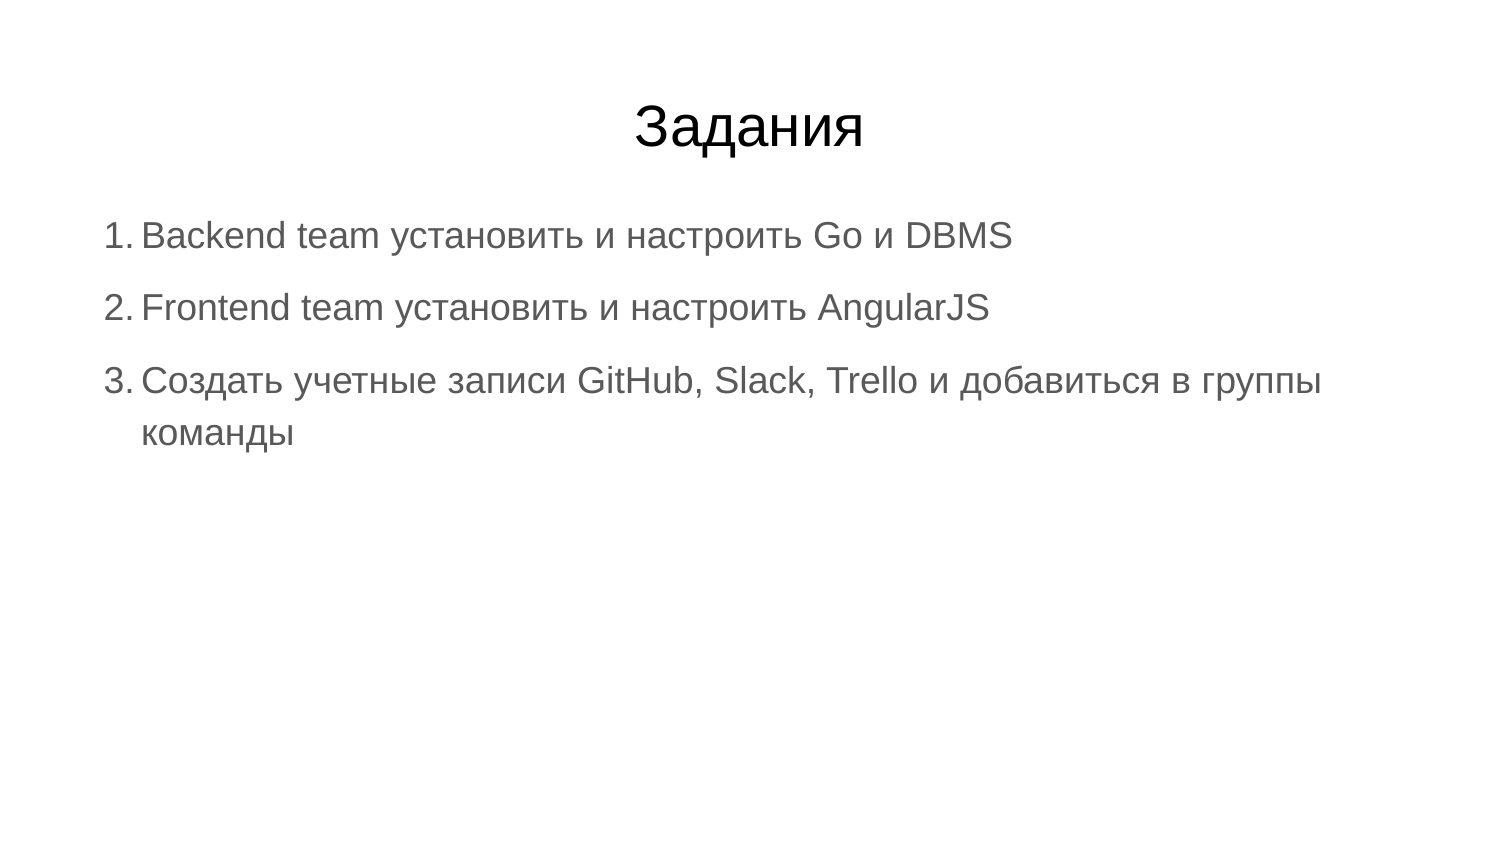

# Задания
Backend team установить и настроить Go и DBMS
Frontend team установить и настроить AngularJS
Создать учетные записи GitHub, Slack, Trello и добавиться в группы команды